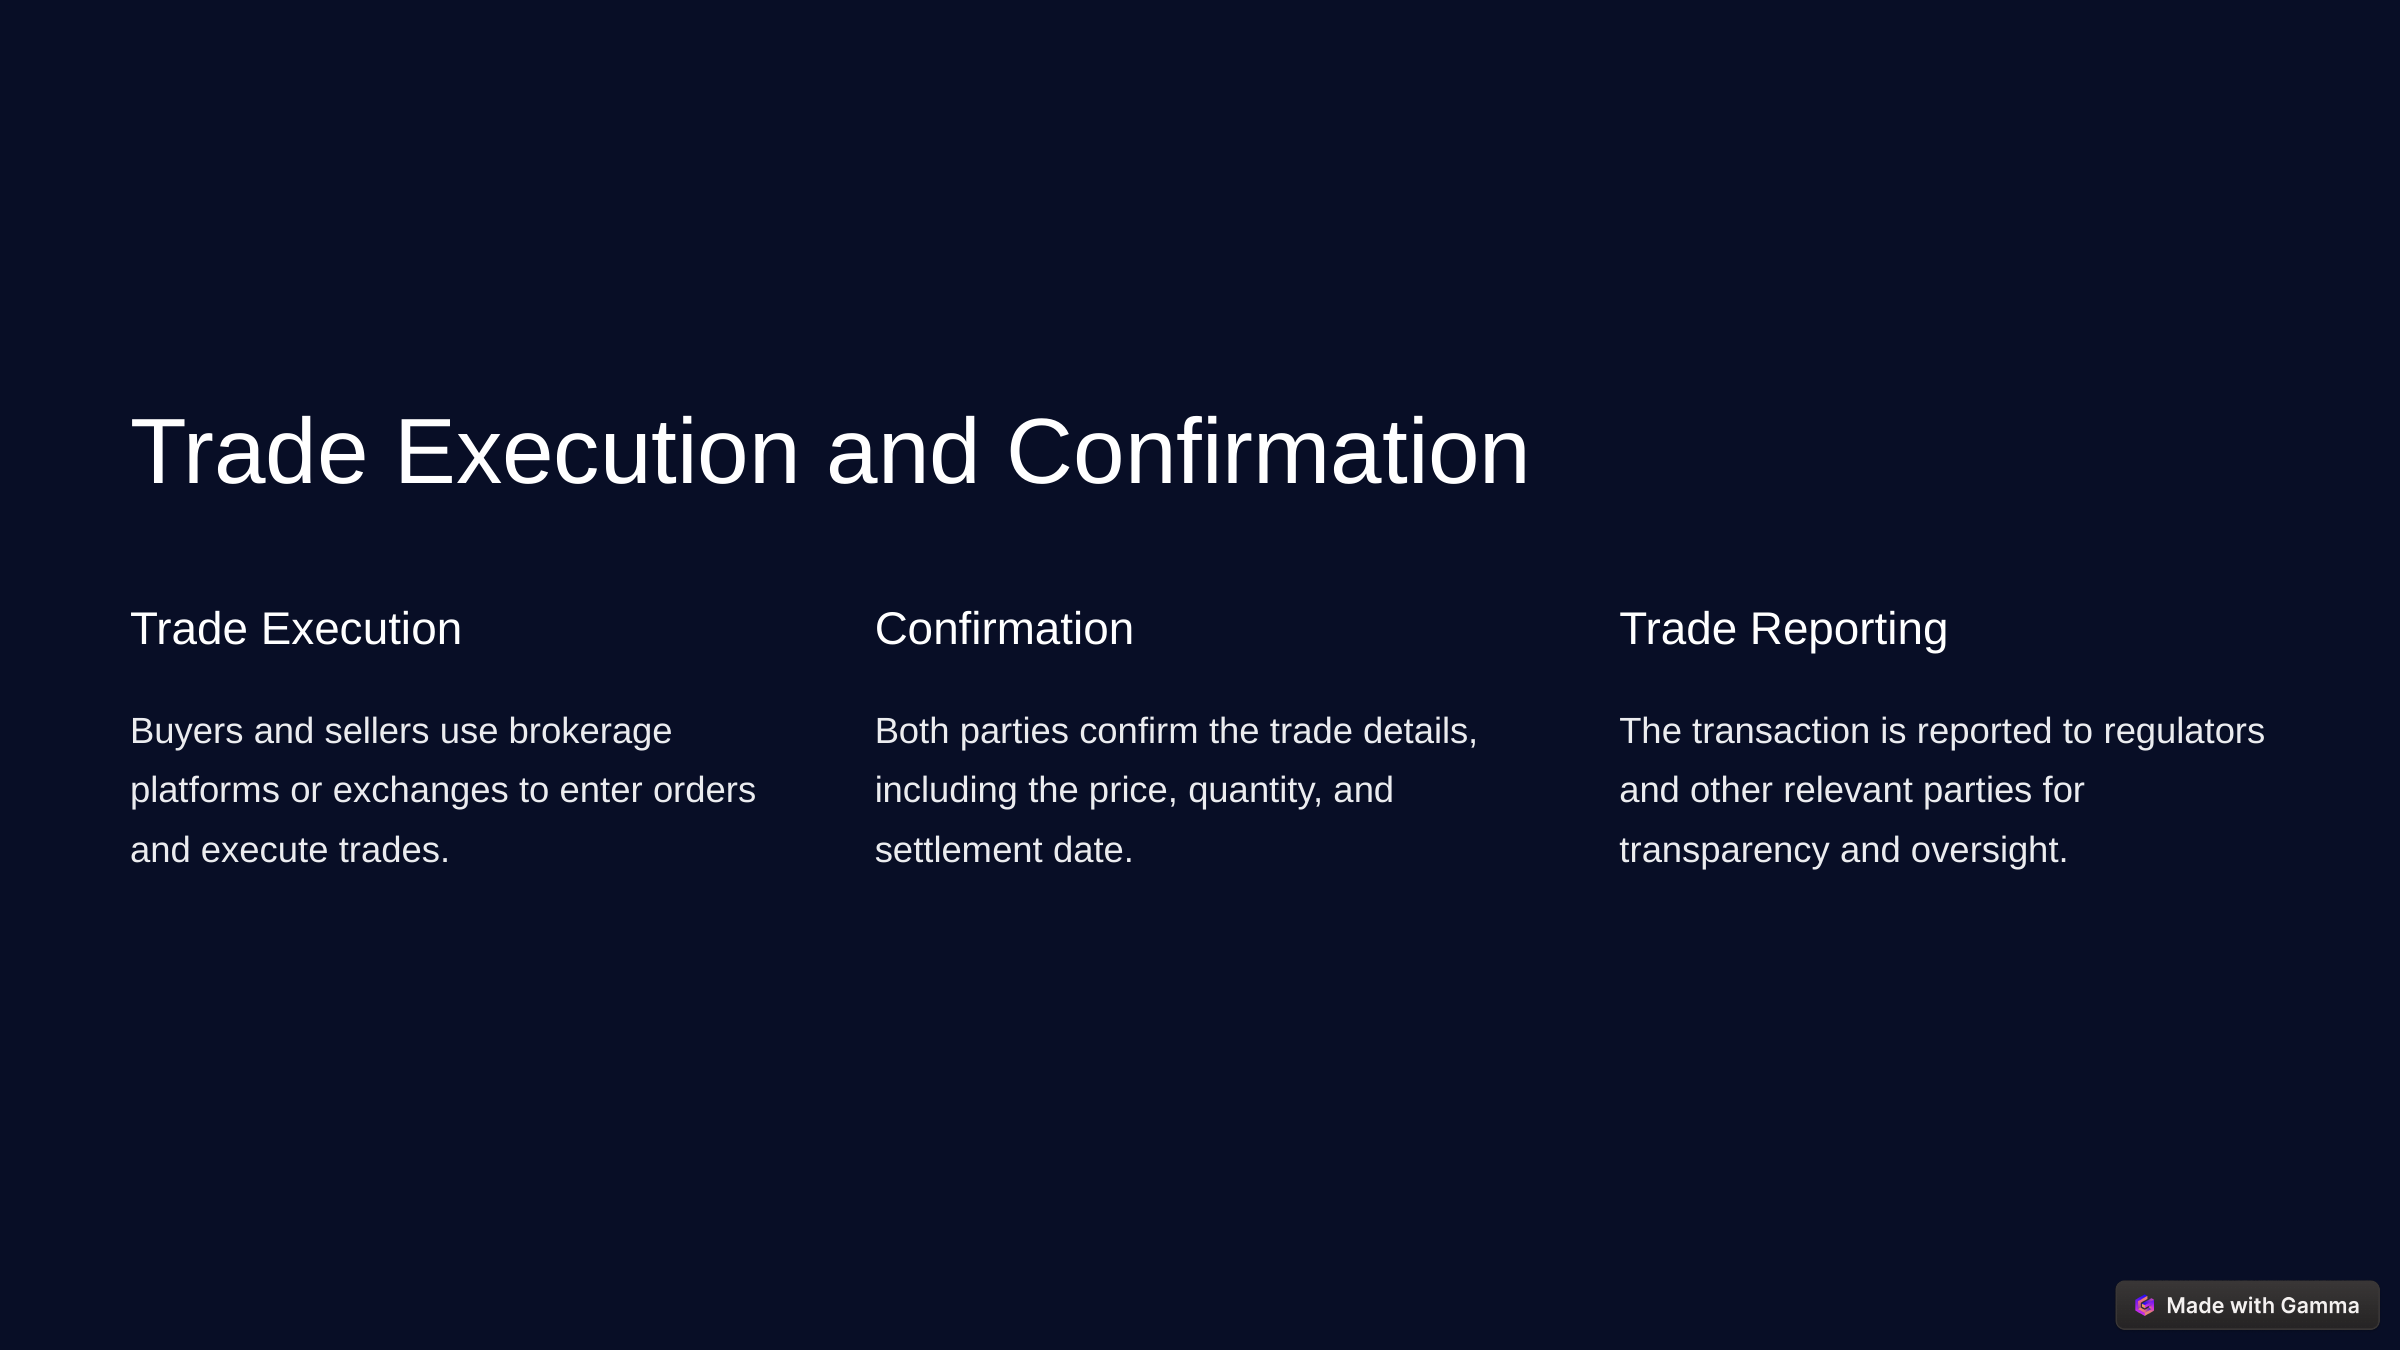

Trade Execution and Confirmation
Trade Execution
Confirmation
Trade Reporting
Buyers and sellers use brokerage platforms or exchanges to enter orders and execute trades.
Both parties confirm the trade details, including the price, quantity, and settlement date.
The transaction is reported to regulators and other relevant parties for transparency and oversight.